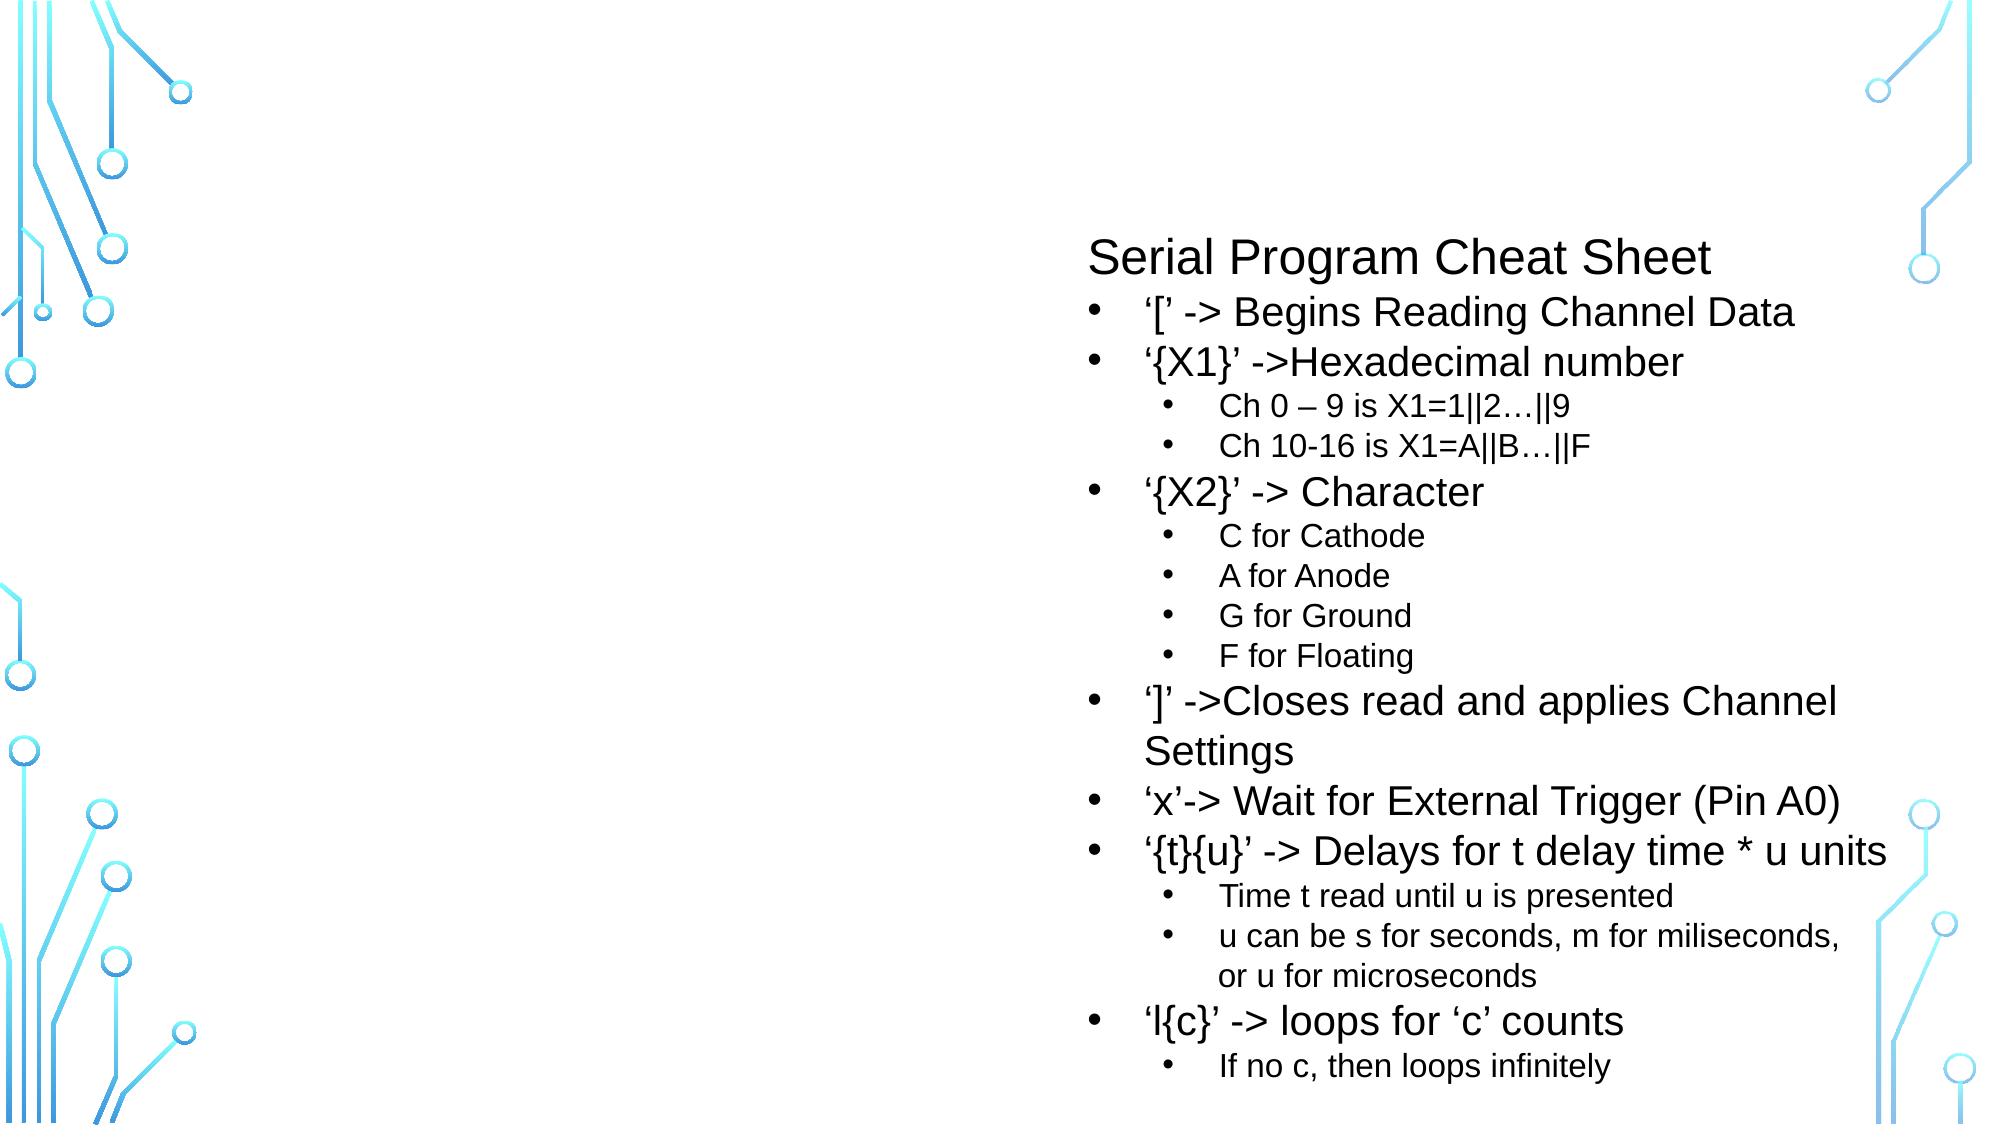

# OTHER SOLUTIONS - UTAH Electrode Array with CereStim™ R96
Serial Program Cheat Sheet
‘[’ -> Begins Reading Channel Data
‘{X1}’ ->Hexadecimal number
Ch 0 – 9 is X1=1||2…||9
Ch 10-16 is X1=A||B…||F
‘{X2}’ -> Character
C for Cathode
A for Anode
G for Ground
F for Floating
‘]’ ->Closes read and applies Channel Settings
‘x’-> Wait for External Trigger (Pin A0)
‘{t}{u}’ -> Delays for t delay time * u units
Time t read until u is presented
u can be s for seconds, m for miliseconds,
      or u for microseconds
‘l{c}’ -> loops for ‘c’ counts
If no c, then loops infinitely
CereStim™ R96 96 channel microstimulator used
Why not this:
Designed for humans, not for animal testing
Required to use Blackrock Microsystems stimulation GUI
Cannot quickly change depth of stimulation?
Expensive